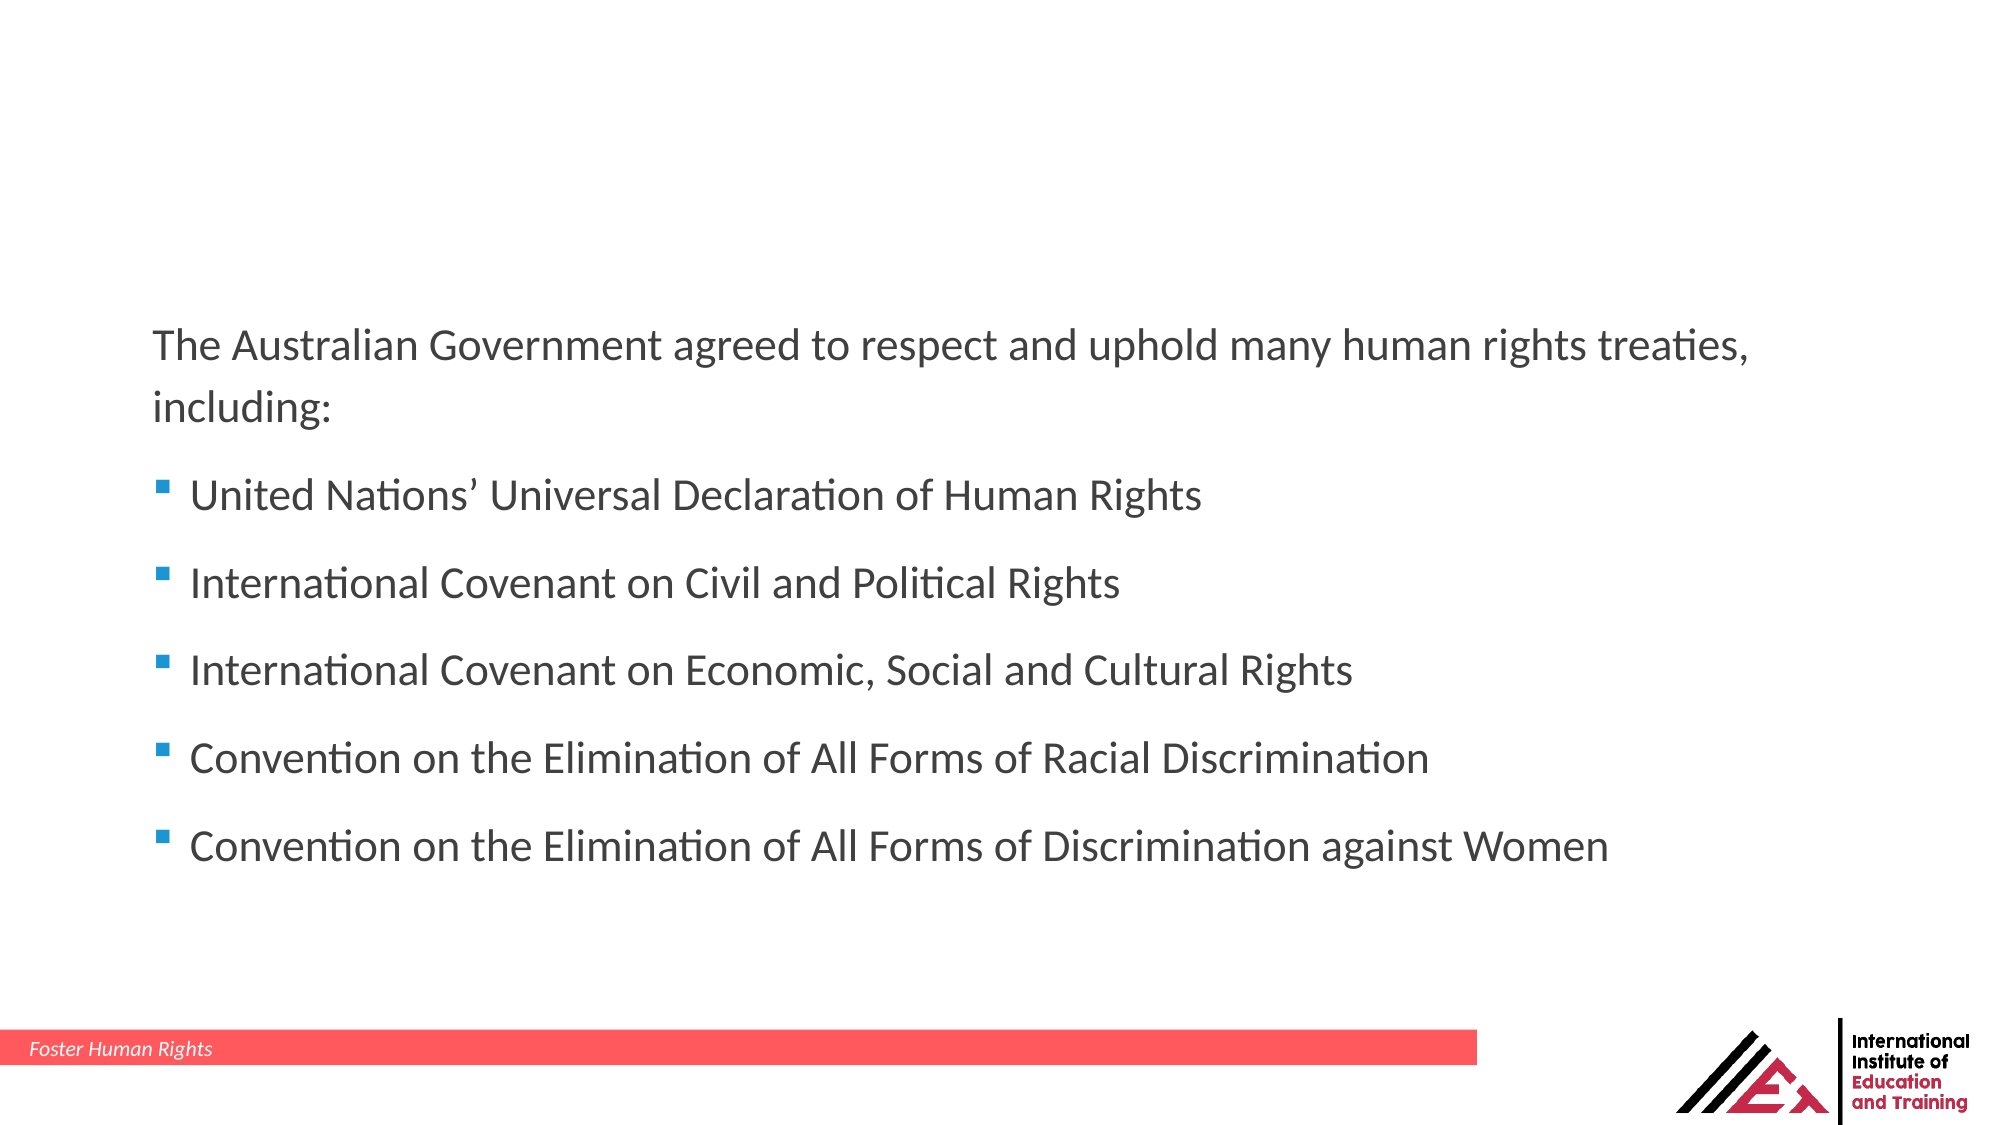

The Australian Government agreed to respect and uphold many human rights treaties, including:
United Nations’ Universal Declaration of Human Rights
International Covenant on Civil and Political Rights
International Covenant on Economic, Social and Cultural Rights
Convention on the Elimination of All Forms of Racial Discrimination
Convention on the Elimination of All Forms of Discrimination against Women
Foster Human Rights